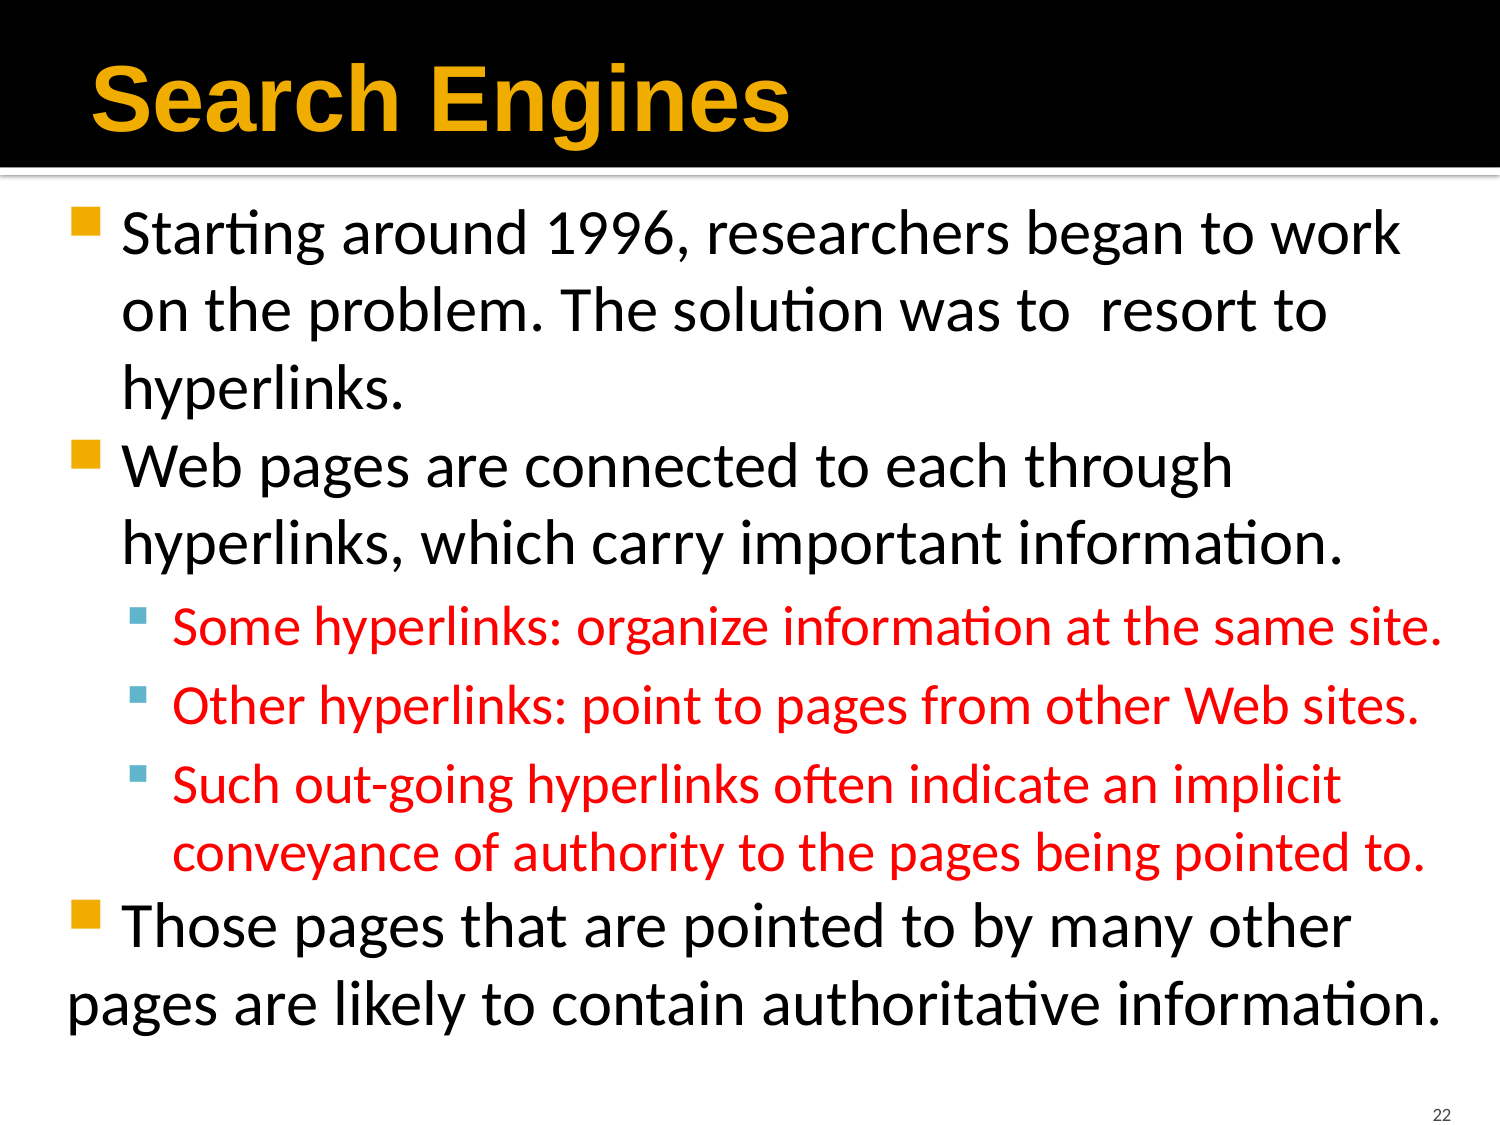

# Search Engines
Starting around 1996, researchers began to work on the problem. The solution was to  resort to hyperlinks.
Web pages are connected to each through hyperlinks, which carry important information.
Some hyperlinks: organize information at the same site.
Other hyperlinks: point to pages from other Web sites.
Such out-going hyperlinks often indicate an implicit conveyance of authority to the pages being pointed to.
Those pages that are pointed to by many other
pages are likely to contain authoritative information.
22